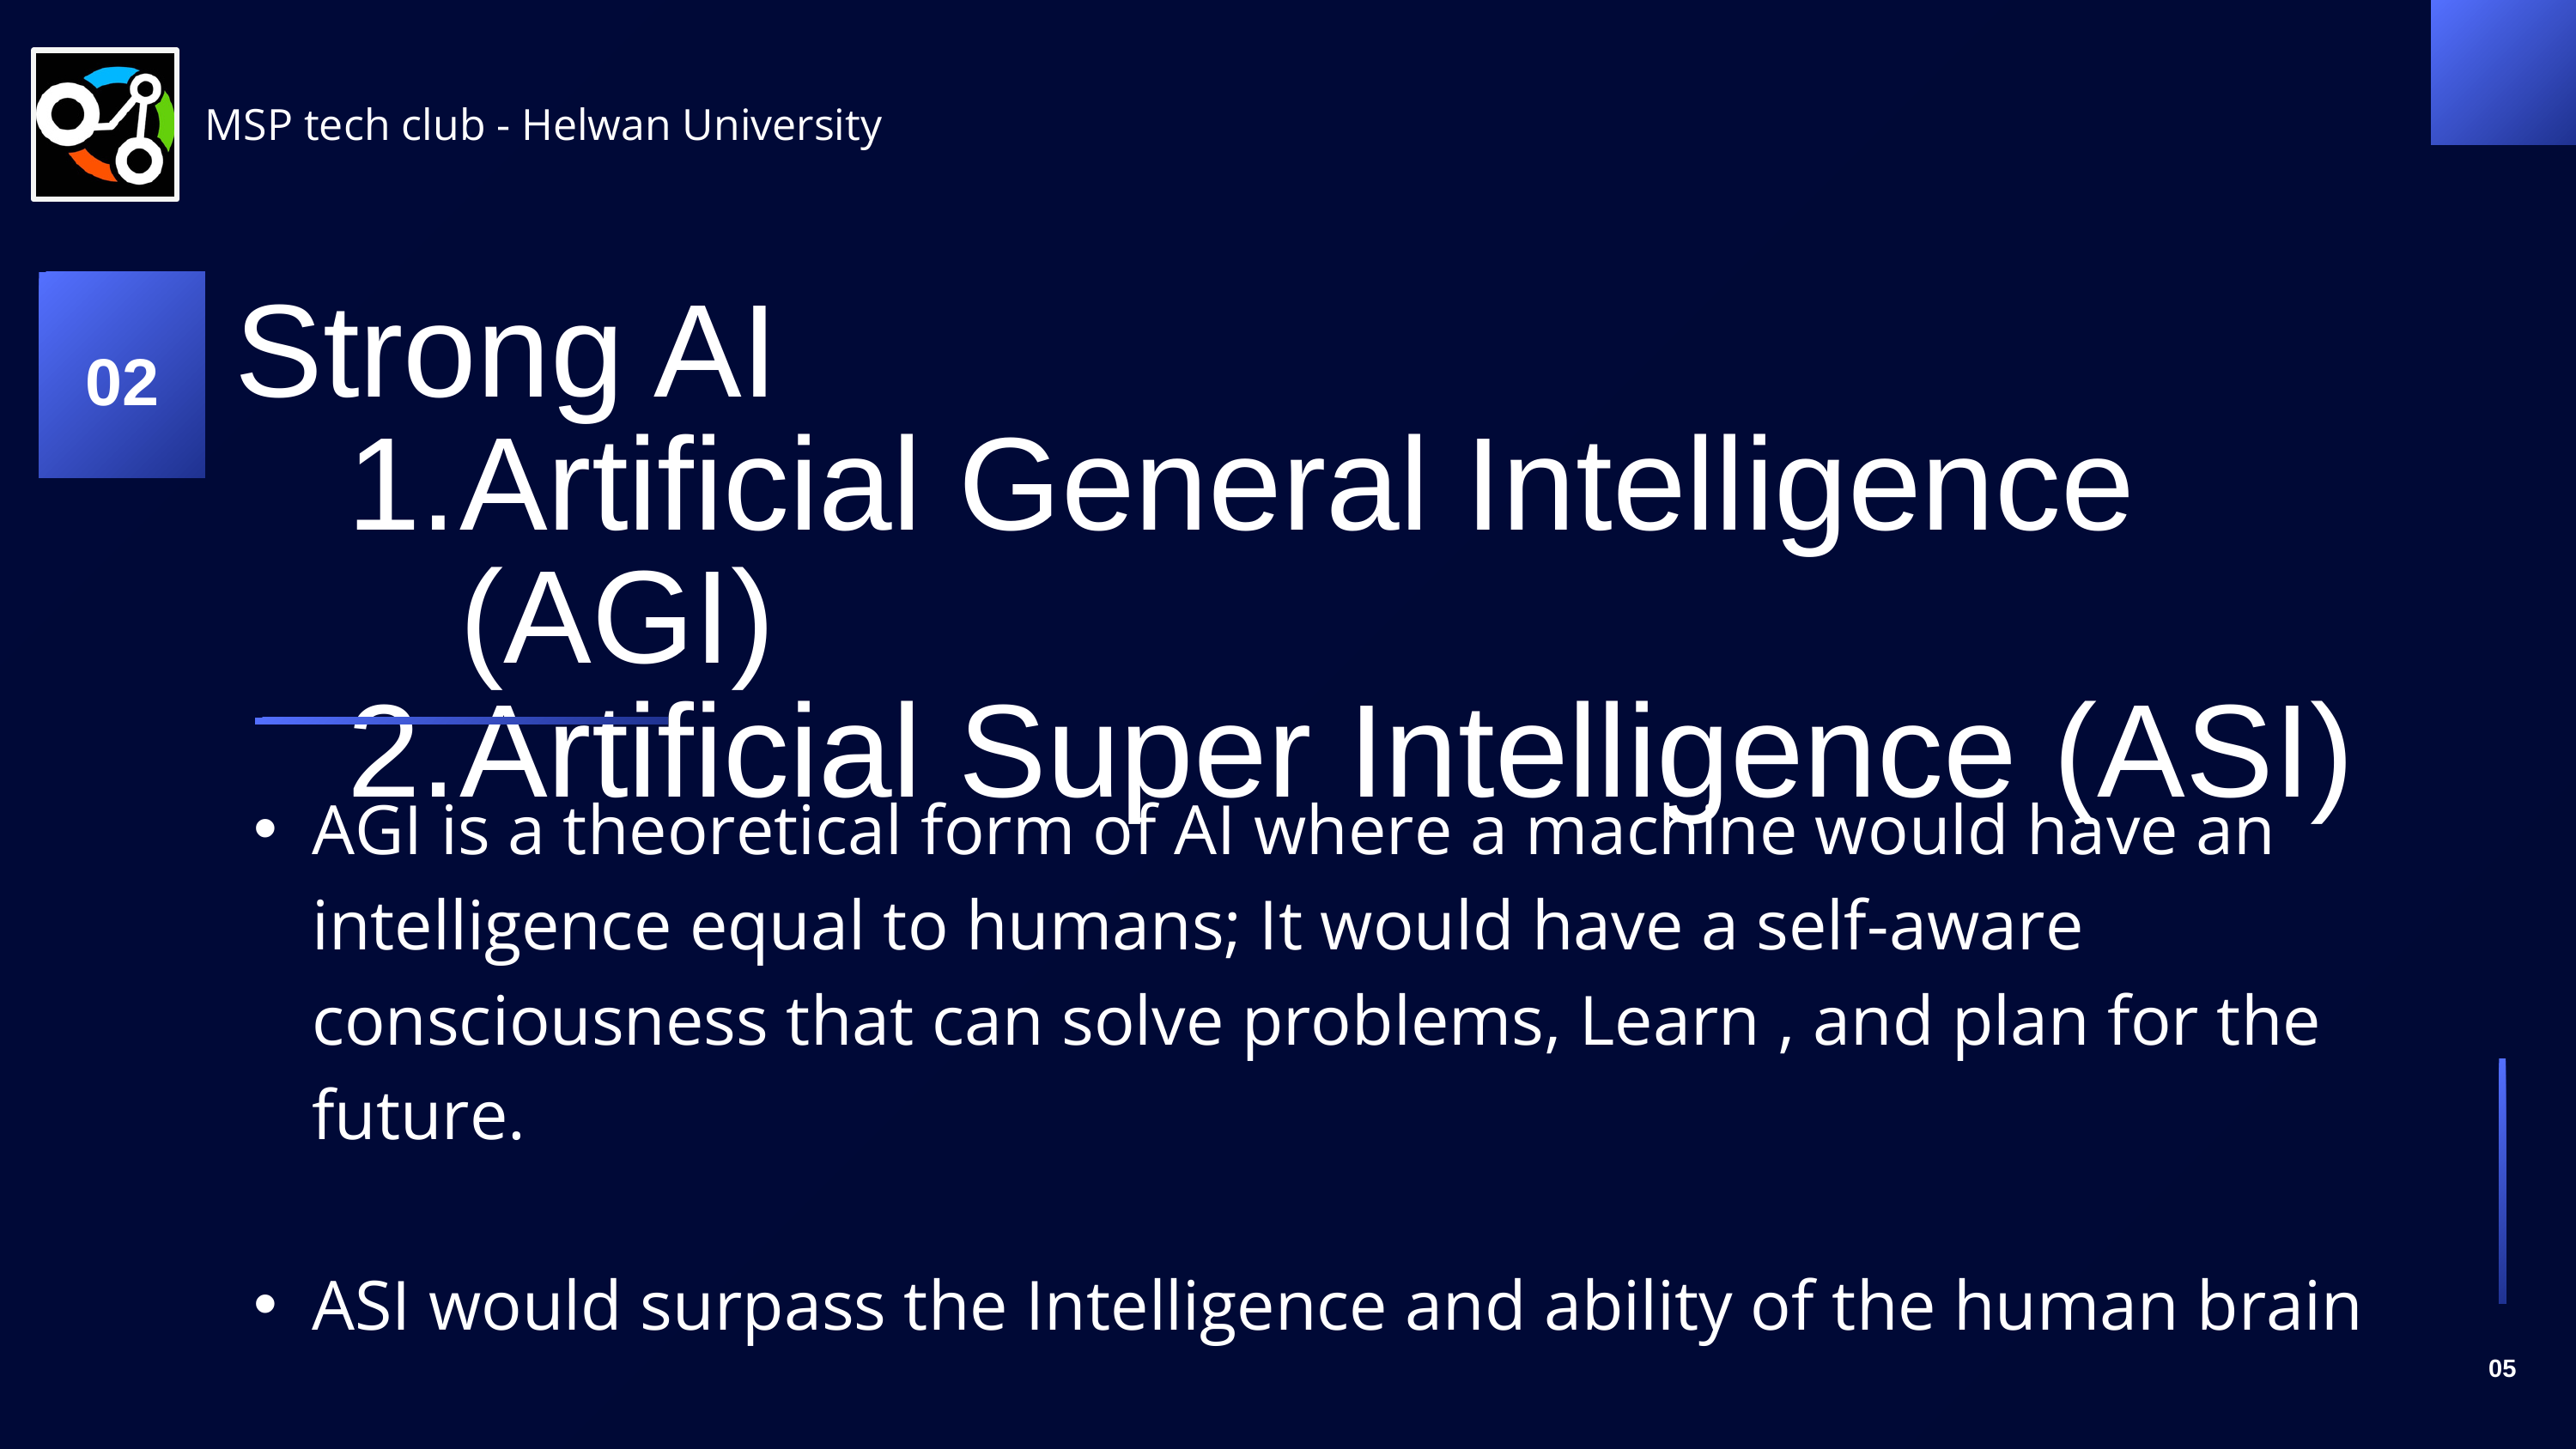

MSP tech club - Helwan University

Strong AI
Artificial General Intelligence (AGI)
Artificial Super Intelligence (ASI)

02

AGI is a theoretical form of AI where a machine would have an intelligence equal to humans; It would have a self-aware consciousness that can solve problems, Learn , and plan for the future.

ASI would surpass the Intelligence and ability of the human brain

05